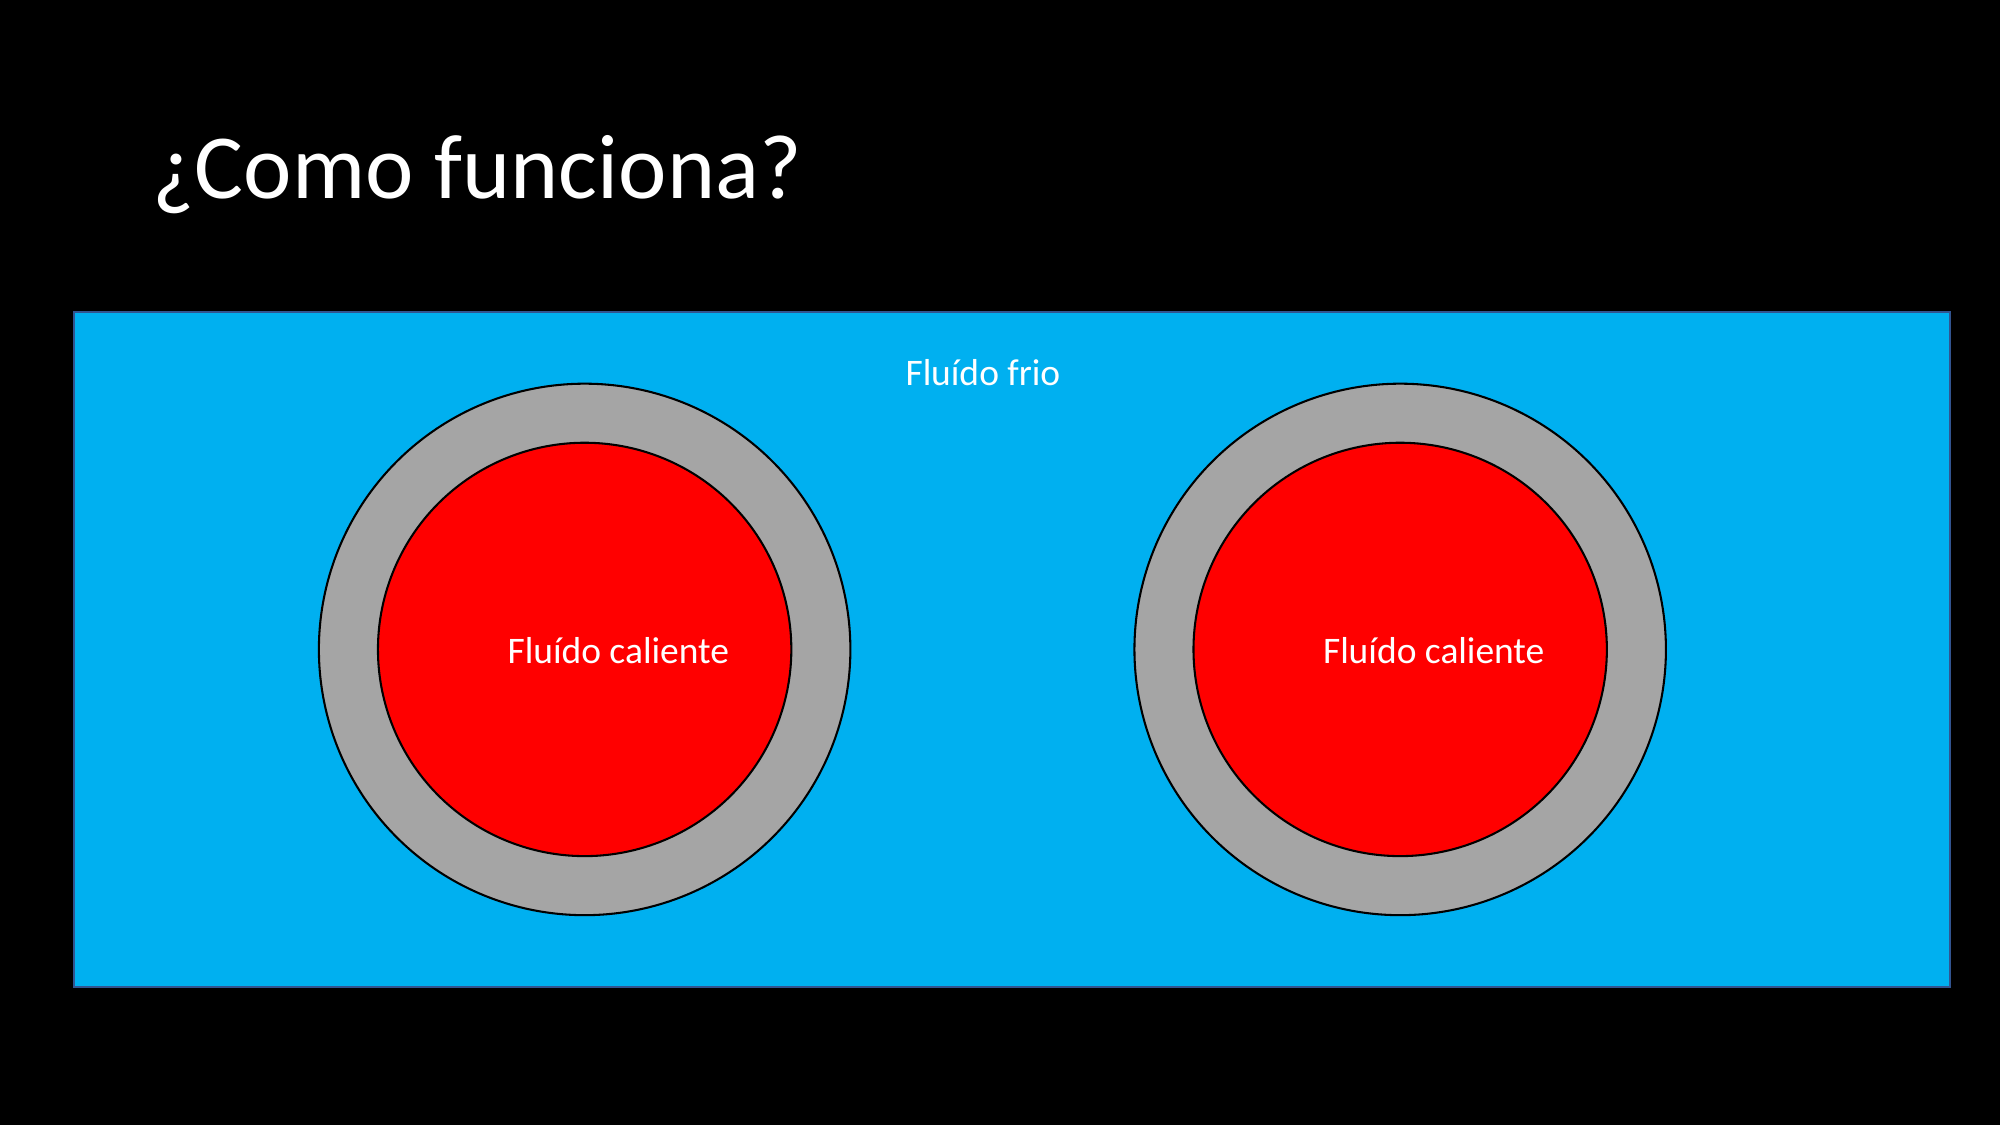

# ¿Como funciona?

Fluído frio

Fluído caliente
Fluído caliente